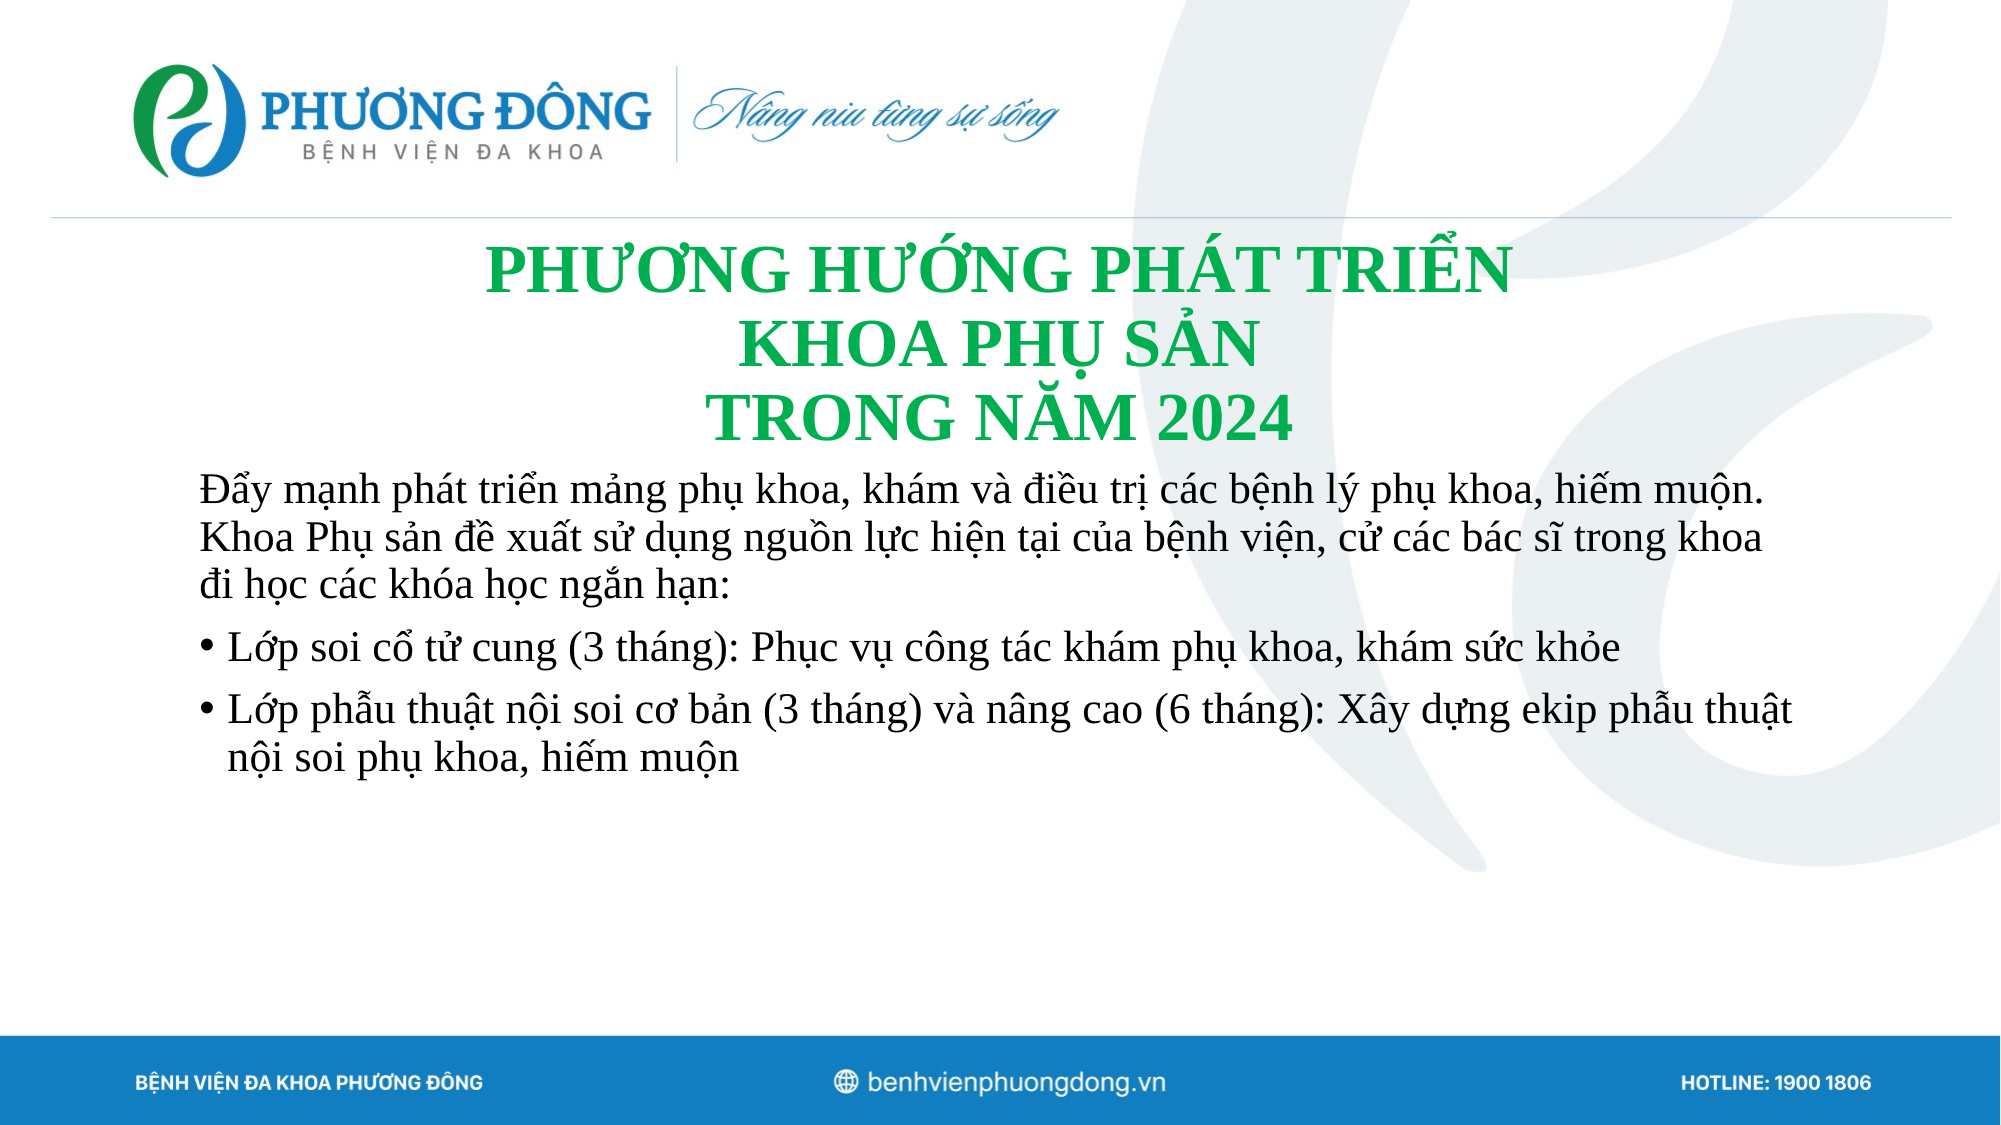

# PHƯƠNG HƯỚNG PHÁT TRIỂN KHOA PHỤ SẢN TRONG NĂM 2024
Đẩy mạnh phát triển mảng phụ khoa, khám và điều trị các bệnh lý phụ khoa, hiếm muộn. Khoa Phụ sản đề xuất sử dụng nguồn lực hiện tại của bệnh viện, cử các bác sĩ trong khoa đi học các khóa học ngắn hạn:
Lớp soi cổ tử cung (3 tháng): Phục vụ công tác khám phụ khoa, khám sức khỏe
Lớp phẫu thuật nội soi cơ bản (3 tháng) và nâng cao (6 tháng): Xây dựng ekip phẫu thuật nội soi phụ khoa, hiếm muộn